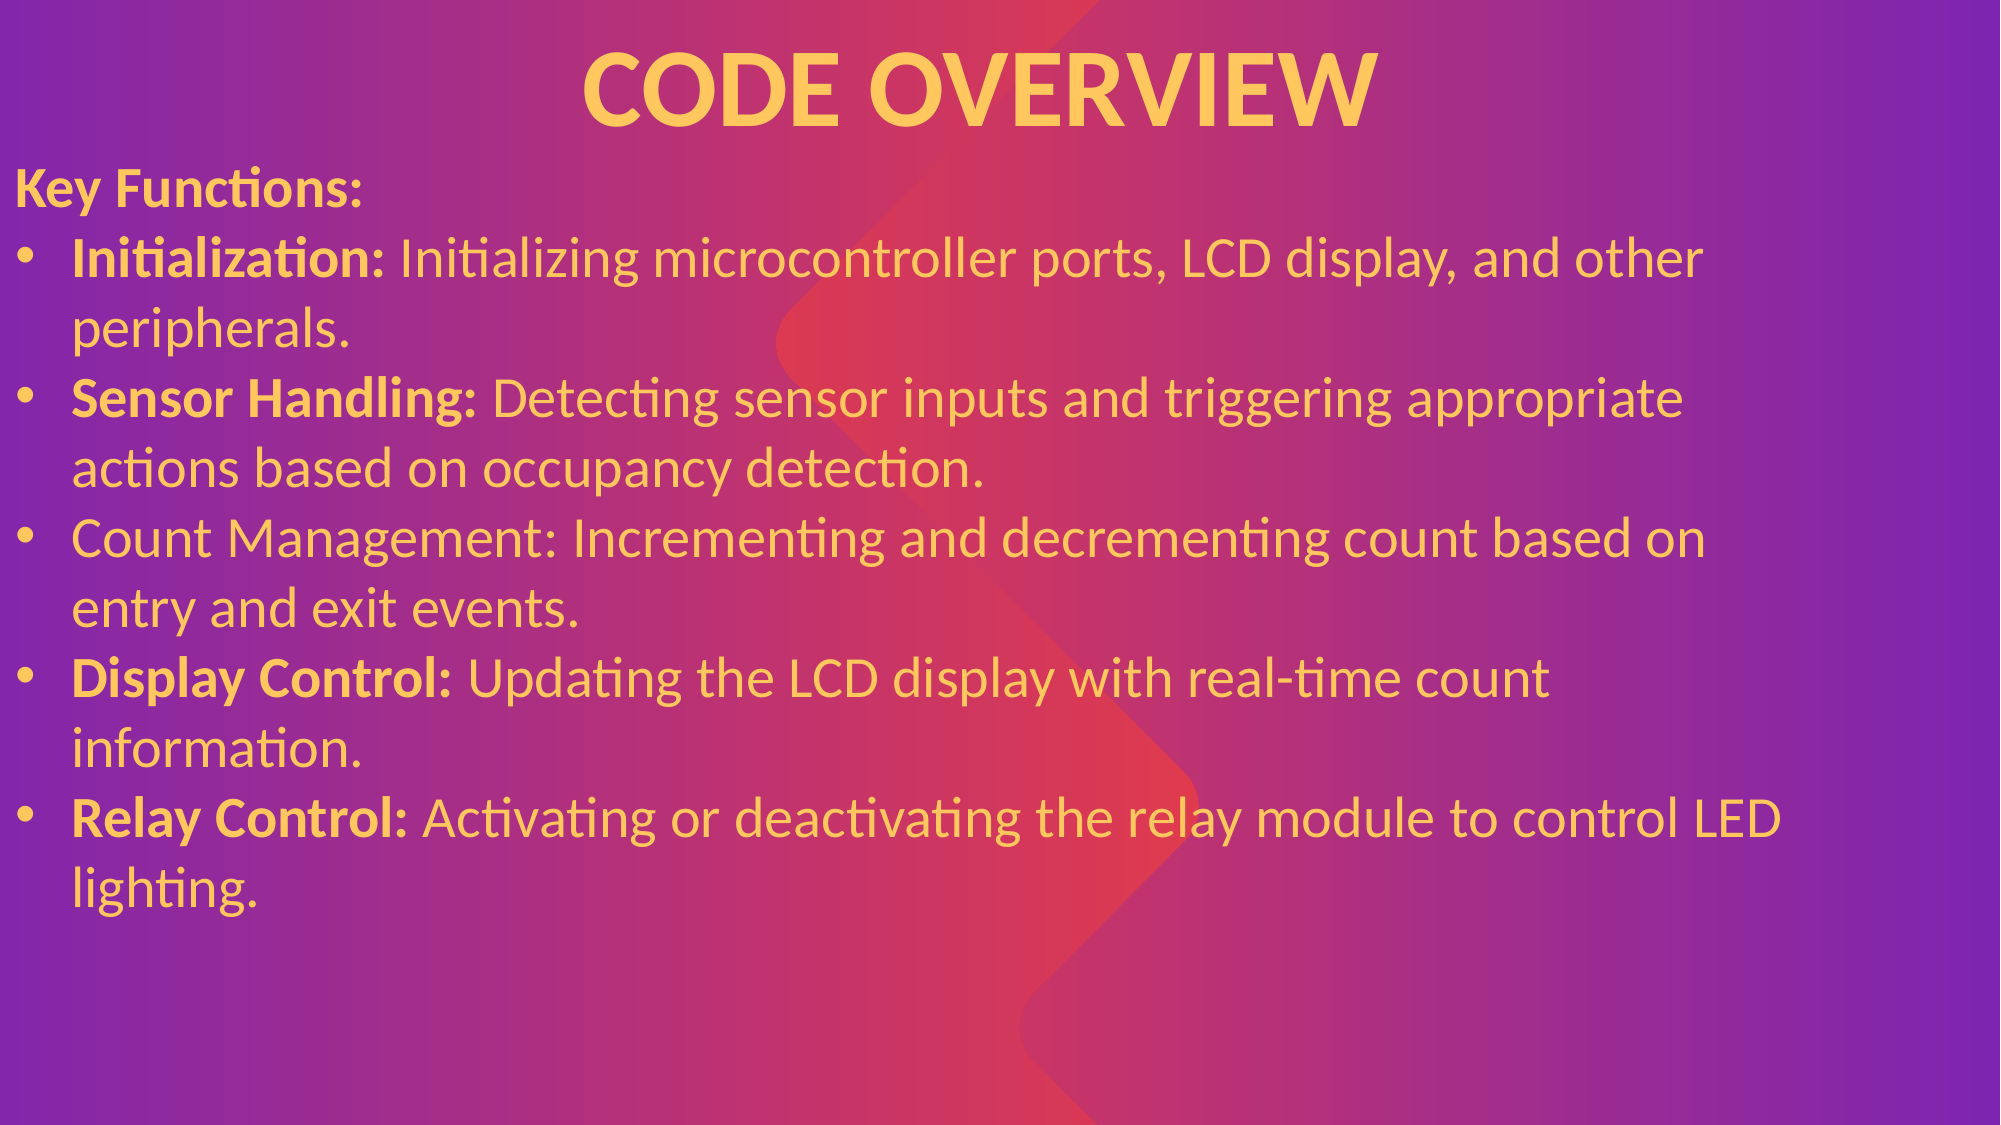

CODE OVERVIEW
Key Functions:
Initialization: Initializing microcontroller ports, LCD display, and other peripherals.
Sensor Handling: Detecting sensor inputs and triggering appropriate actions based on occupancy detection.
Count Management: Incrementing and decrementing count based on entry and exit events.
Display Control: Updating the LCD display with real-time count information.
Relay Control: Activating or deactivating the relay module to control LED lighting.